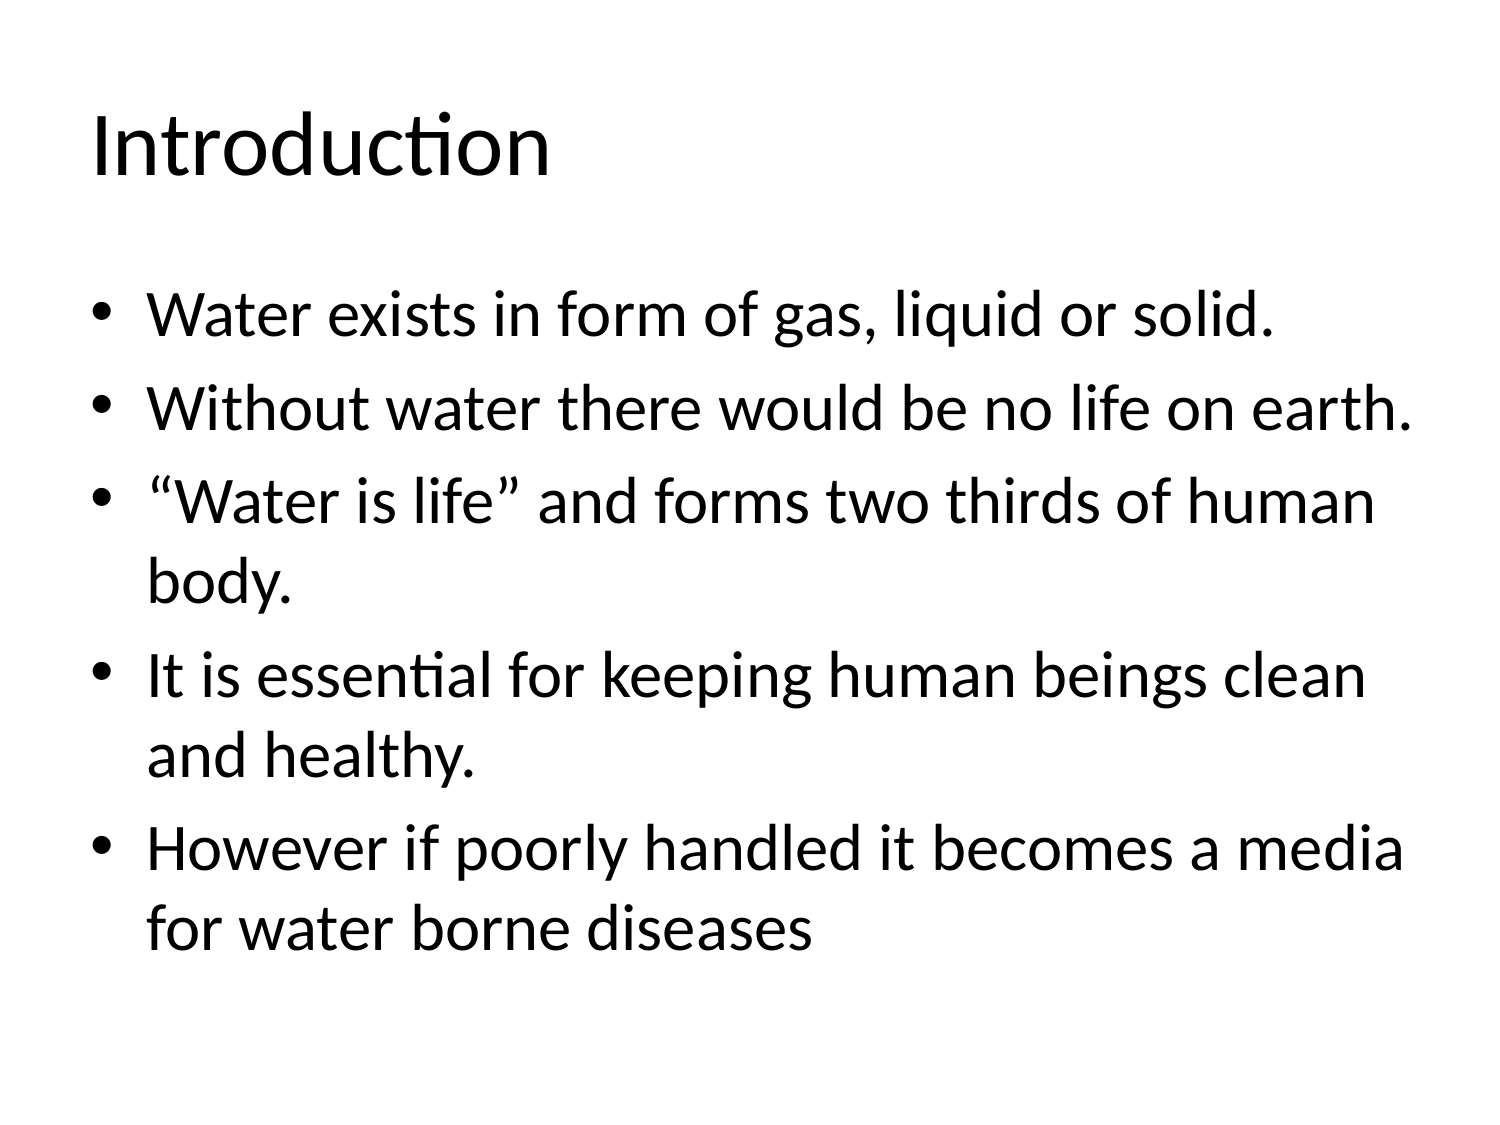

# Introduction
Water exists in form of gas, liquid or solid.
Without water there would be no life on earth.
“Water is life” and forms two thirds of human body.
It is essential for keeping human beings clean and healthy.
However if poorly handled it becomes a media for water borne diseases